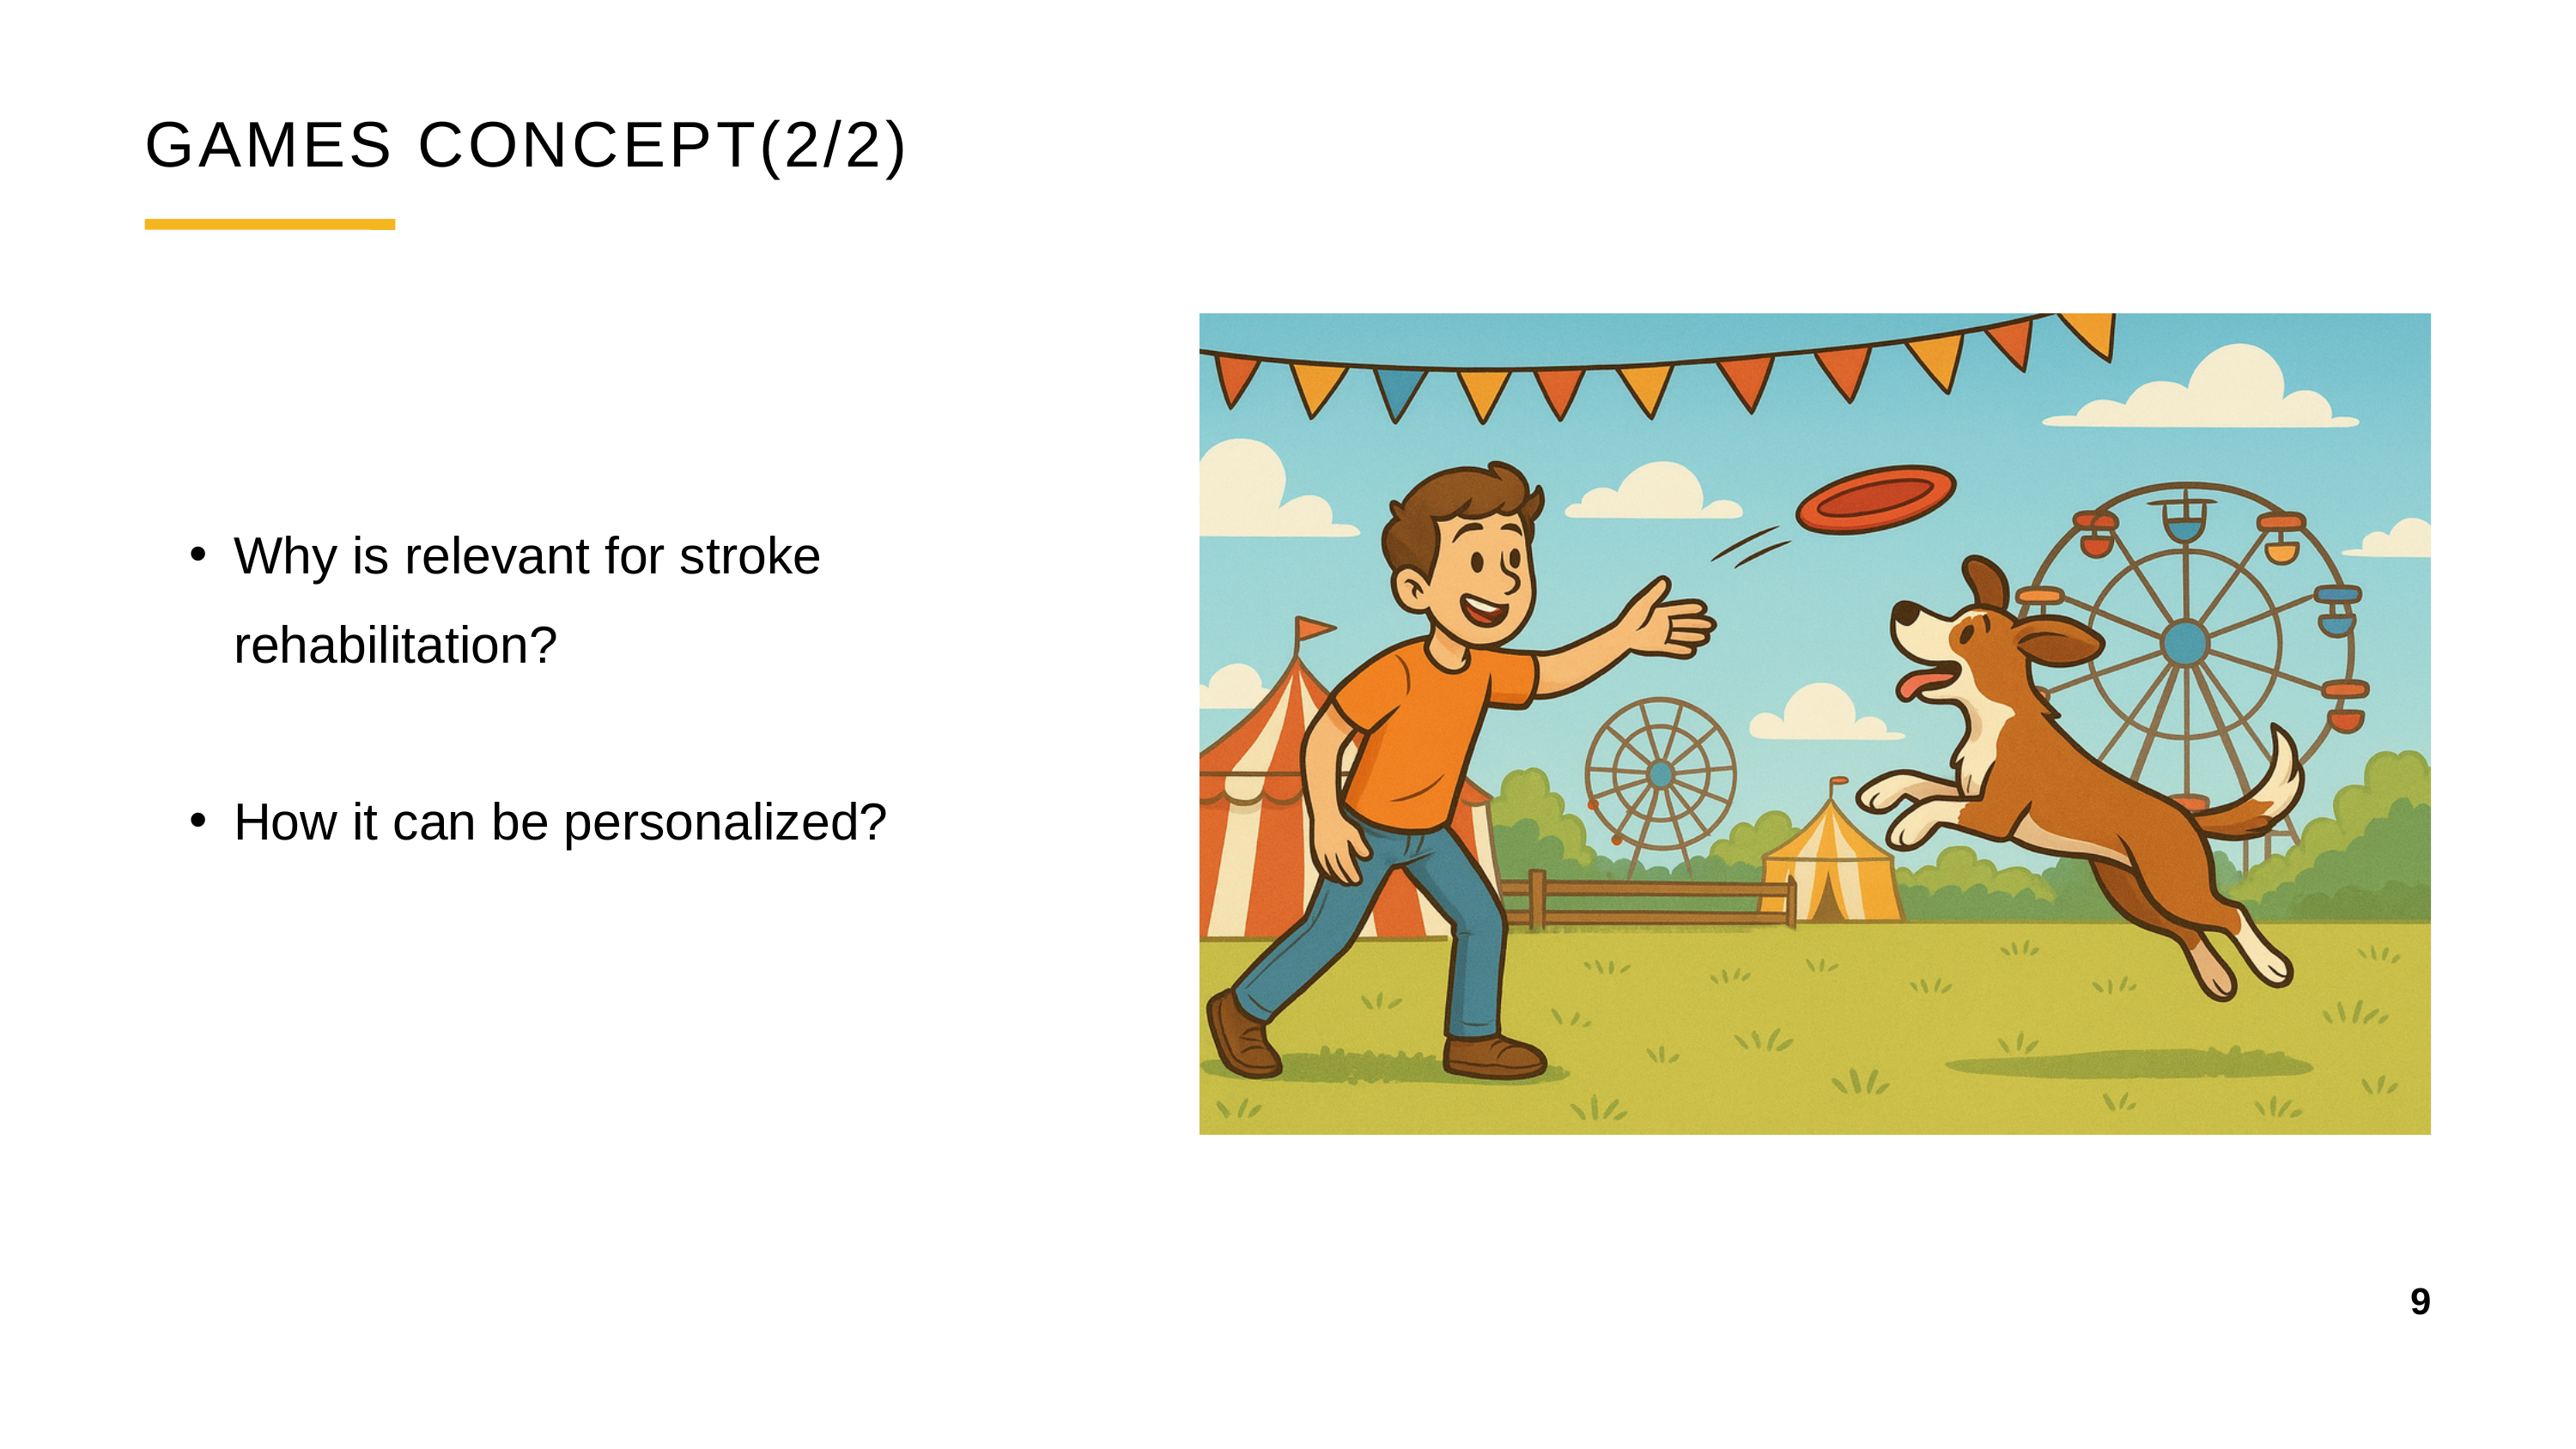

GAMES CONCEPT(2/2)

Why is relevant for stroke rehabilitation?

How it can be personalized?

9